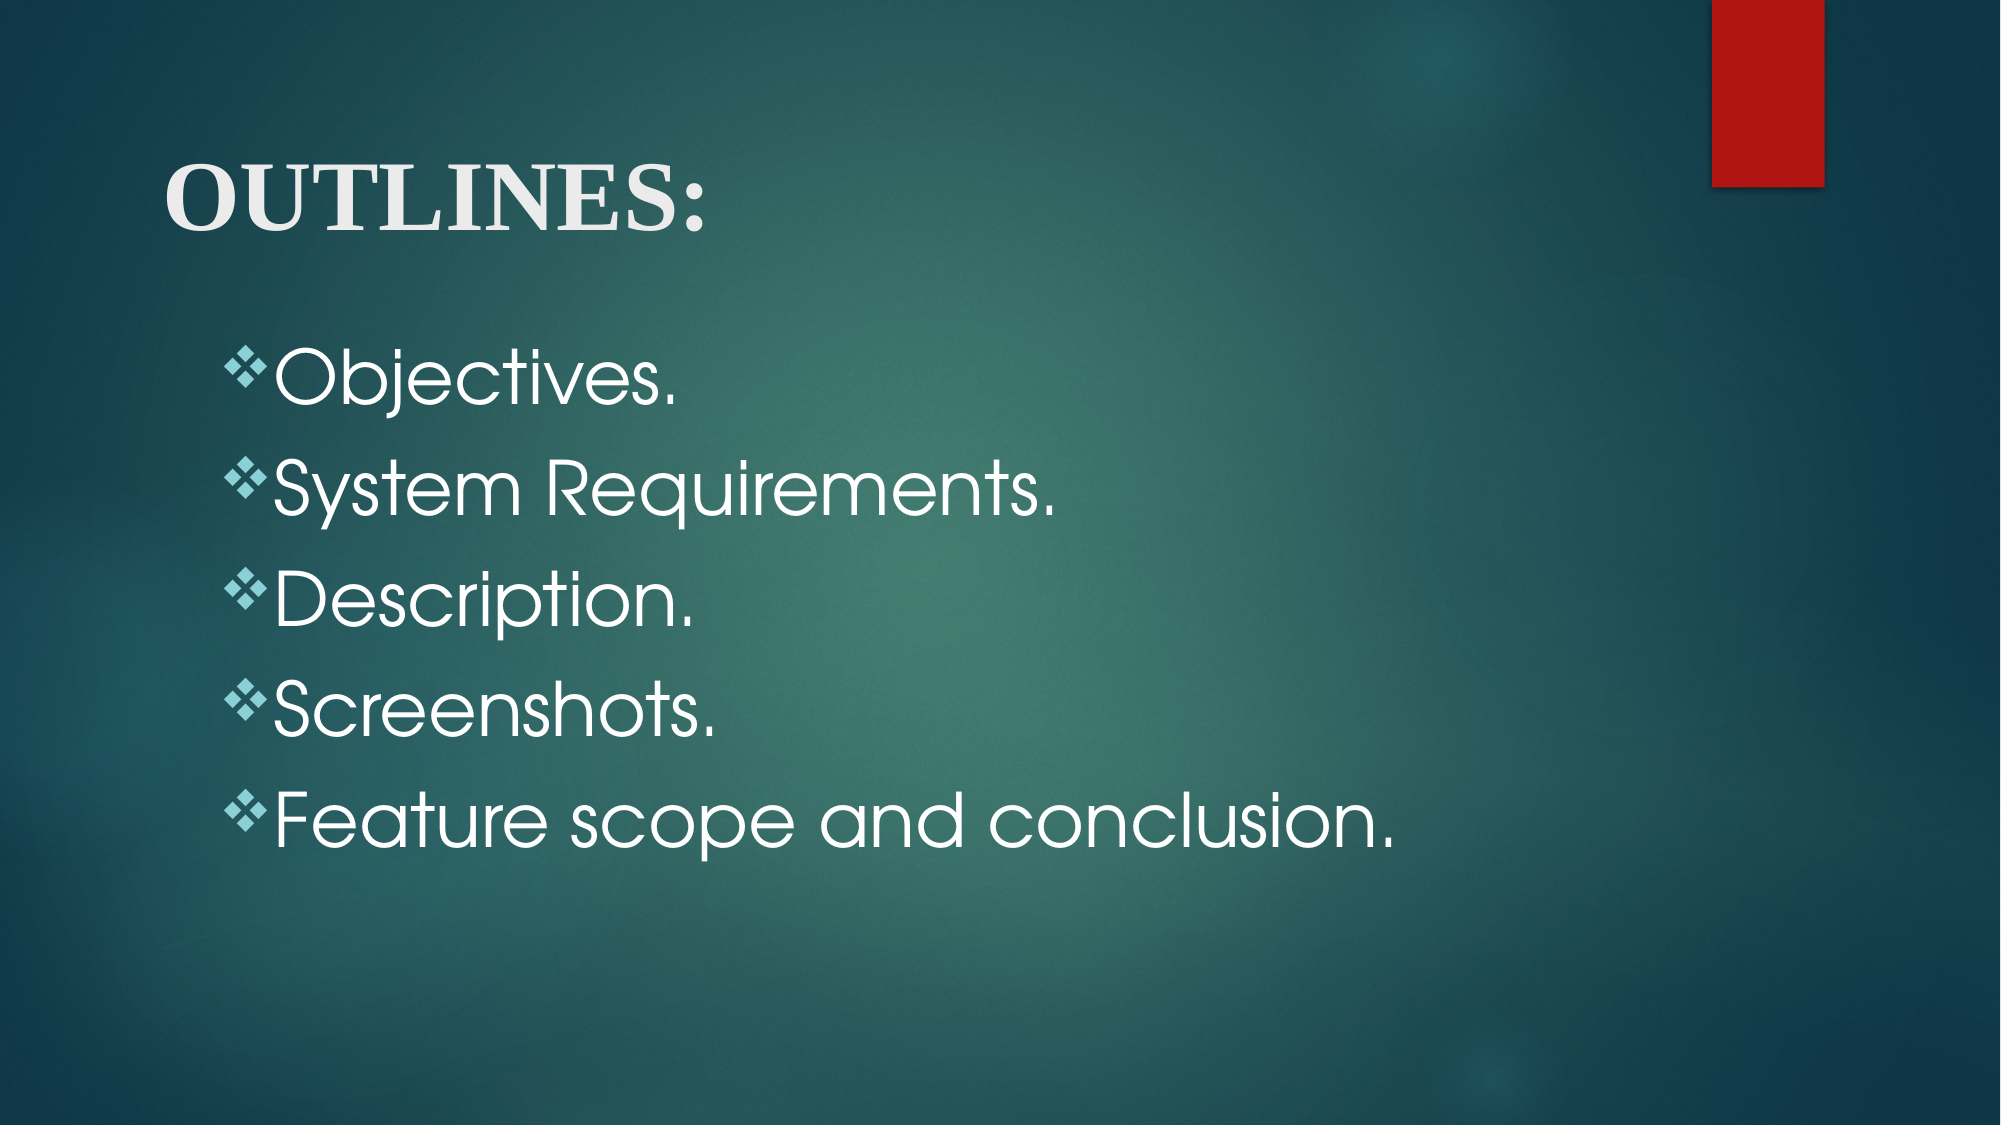

# OUTLINES:
Objectives.
System Requirements.
Description.
Screenshots.
Feature scope and conclusion.